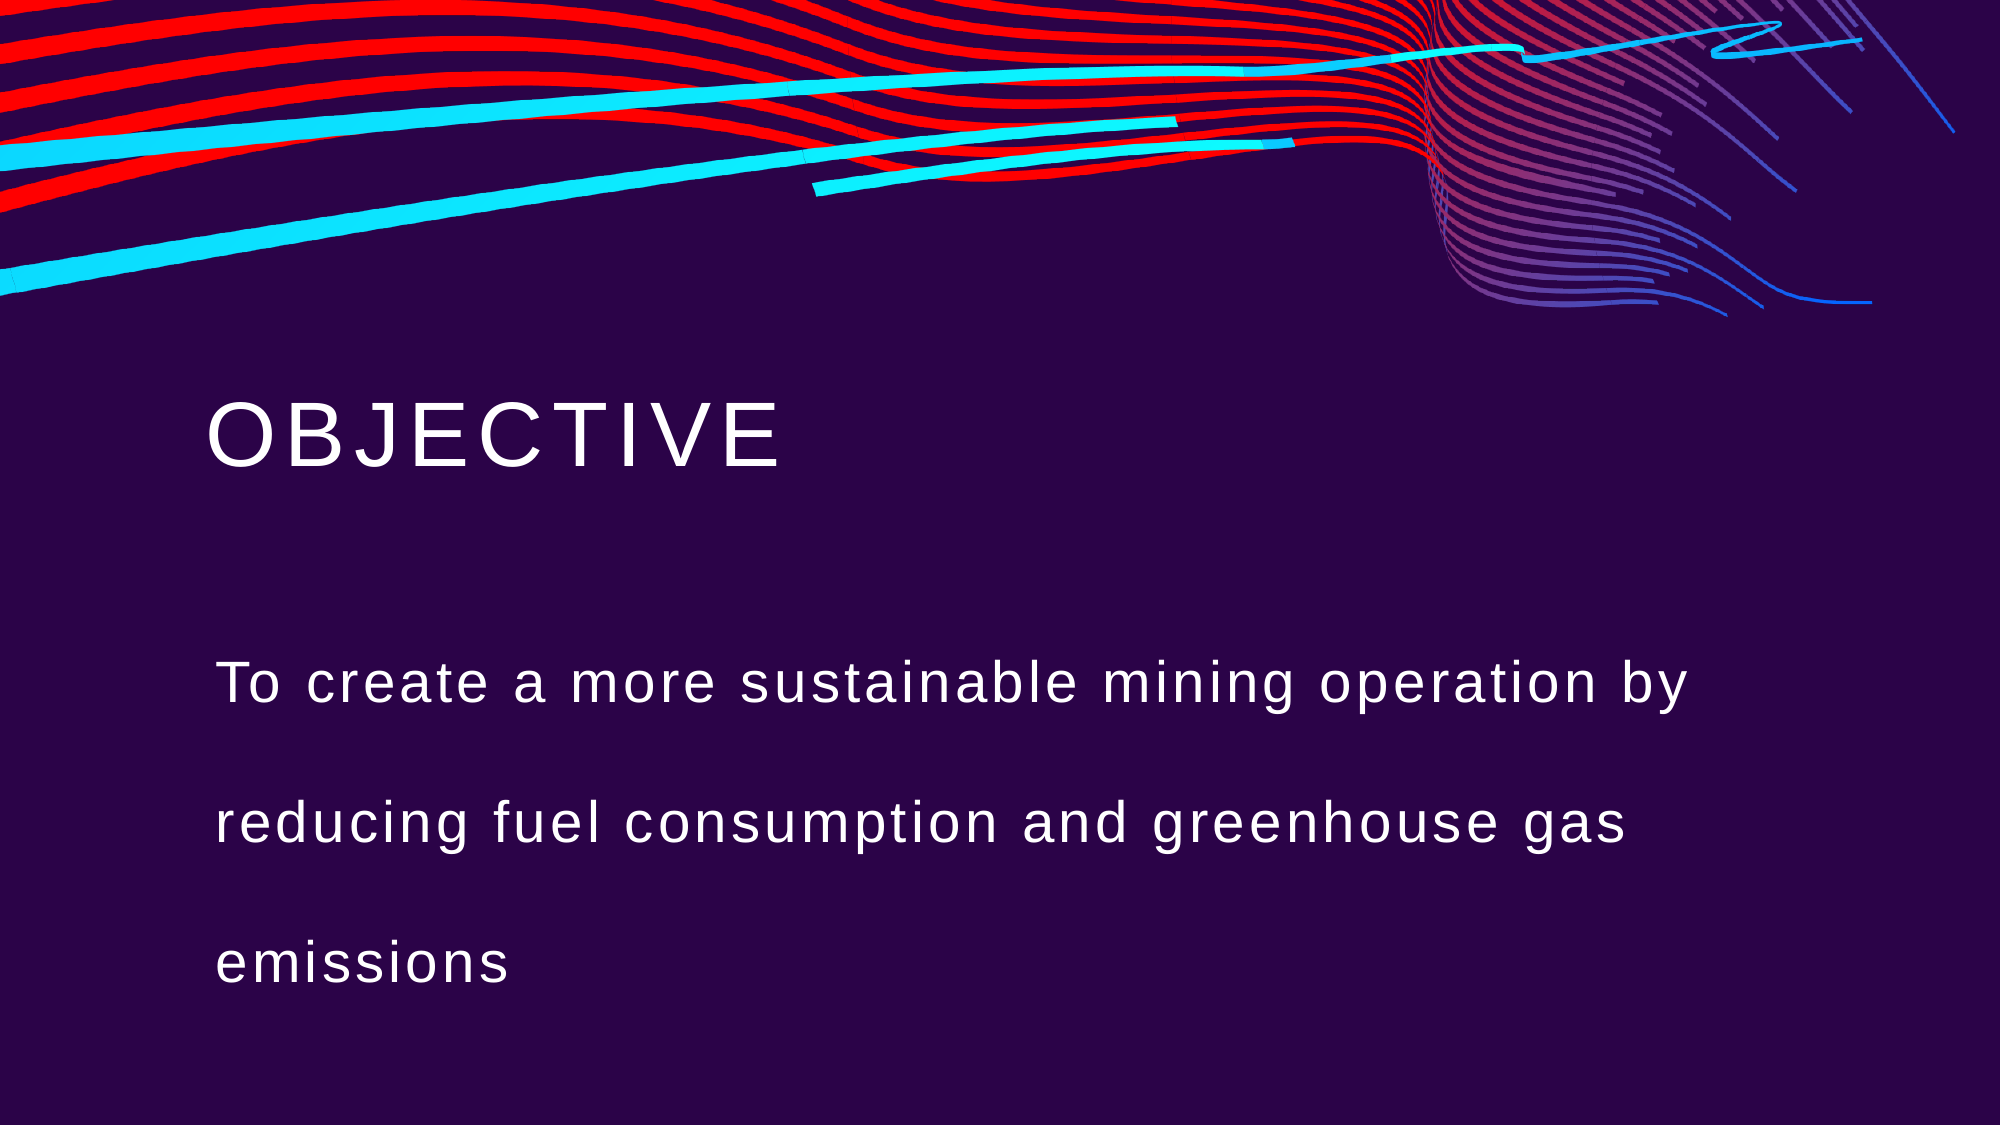

# Objective
To create a more sustainable mining operation by reducing fuel consumption and greenhouse gas emissions